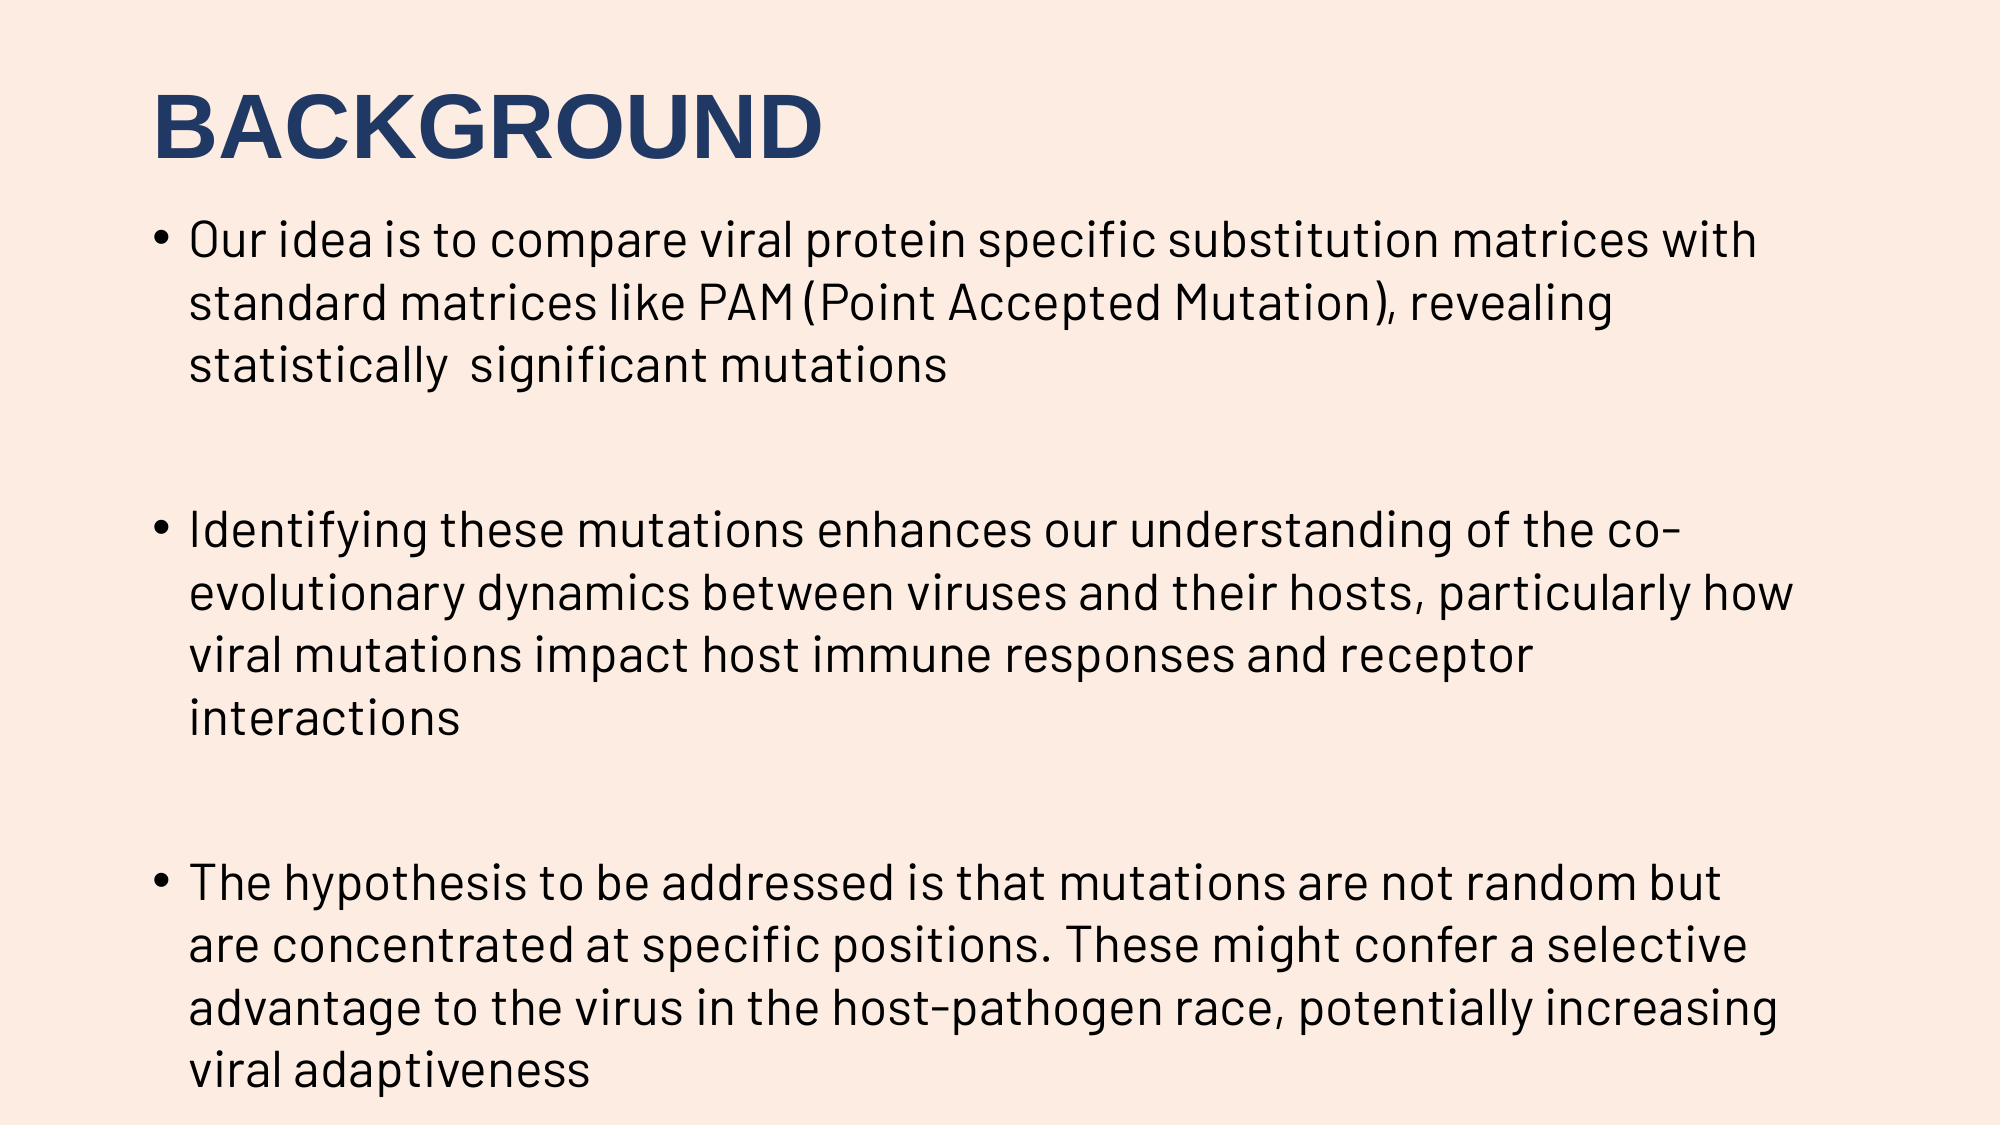

# BACKGROUND
Our idea is to compare viral protein specific substitution matrices with standard matrices like PAM (Point Accepted Mutation), revealing statistically  significant mutations

Identifying these mutations enhances our understanding of the co-evolutionary dynamics between viruses and their hosts, particularly how viral mutations impact host immune responses and receptor interactions

The hypothesis to be addressed is that mutations are not random but are concentrated at specific positions. These might confer a selective advantage to the virus in the host-pathogen race, potentially increasing viral adaptiveness